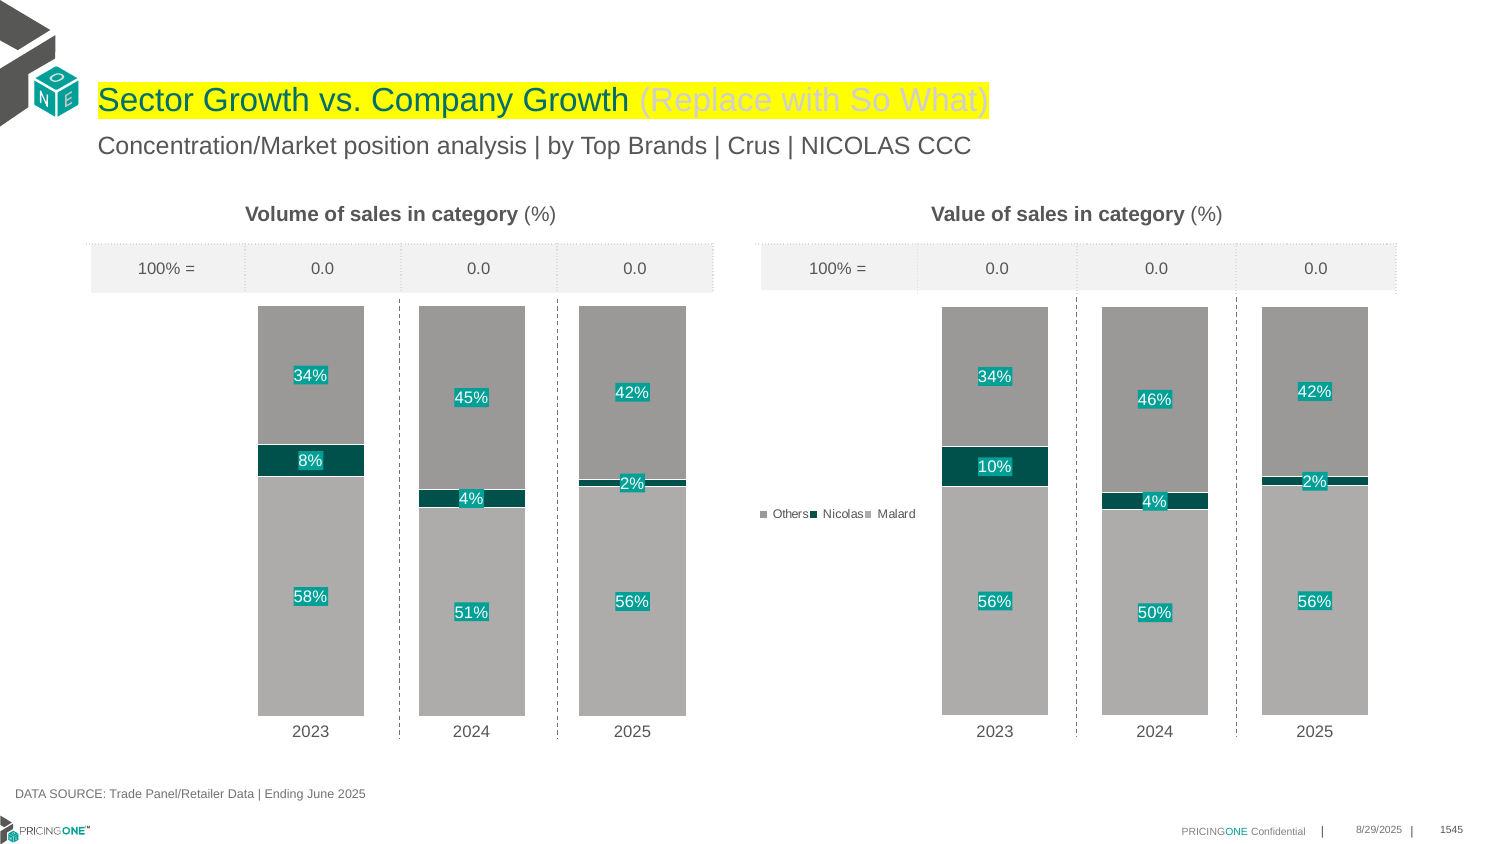

# Sector Growth vs. Company Growth (Replace with So What)
Concentration/Market position analysis | by Top Brands | Crus | NICOLAS CCC
| Volume of sales in category (%) |  |  |  |
| --- | --- | --- | --- |
| 100% = | 0.0 | 0.0 | 0.0 |
| Value of sales in category (%) |  |  |  |
| --- | --- | --- | --- |
| 100% = | 0.0 | 0.0 | 0.0 |

### Chart

| Category | Malard | Nicolas | Others |
|---|---|---|---|
| 2023 | 0.5832540437678402 | 0.0780209324452902 | 0.3387250237868697 |
| 2024 | 0.5087336244541485 | 0.0425764192139738 | 0.4486899563318777 |
| 2025 | 0.5583596214511041 | 0.01892744479495268 | 0.4227129337539432 |

### Chart

| Category | Malard | Nicolas | Others |
|---|---|---|---|
| 2023 | 0.5597979352117511 | 0.09625052110154736 | 0.3439515436867015 |
| 2024 | 0.5028508771929825 | 0.042132675438596494 | 0.45501644736842106 |
| 2025 | 0.561086326993817 | 0.022149174297565938 | 0.41676449870861704 |
DATA SOURCE: Trade Panel/Retailer Data | Ending June 2025

8/29/2025
1545